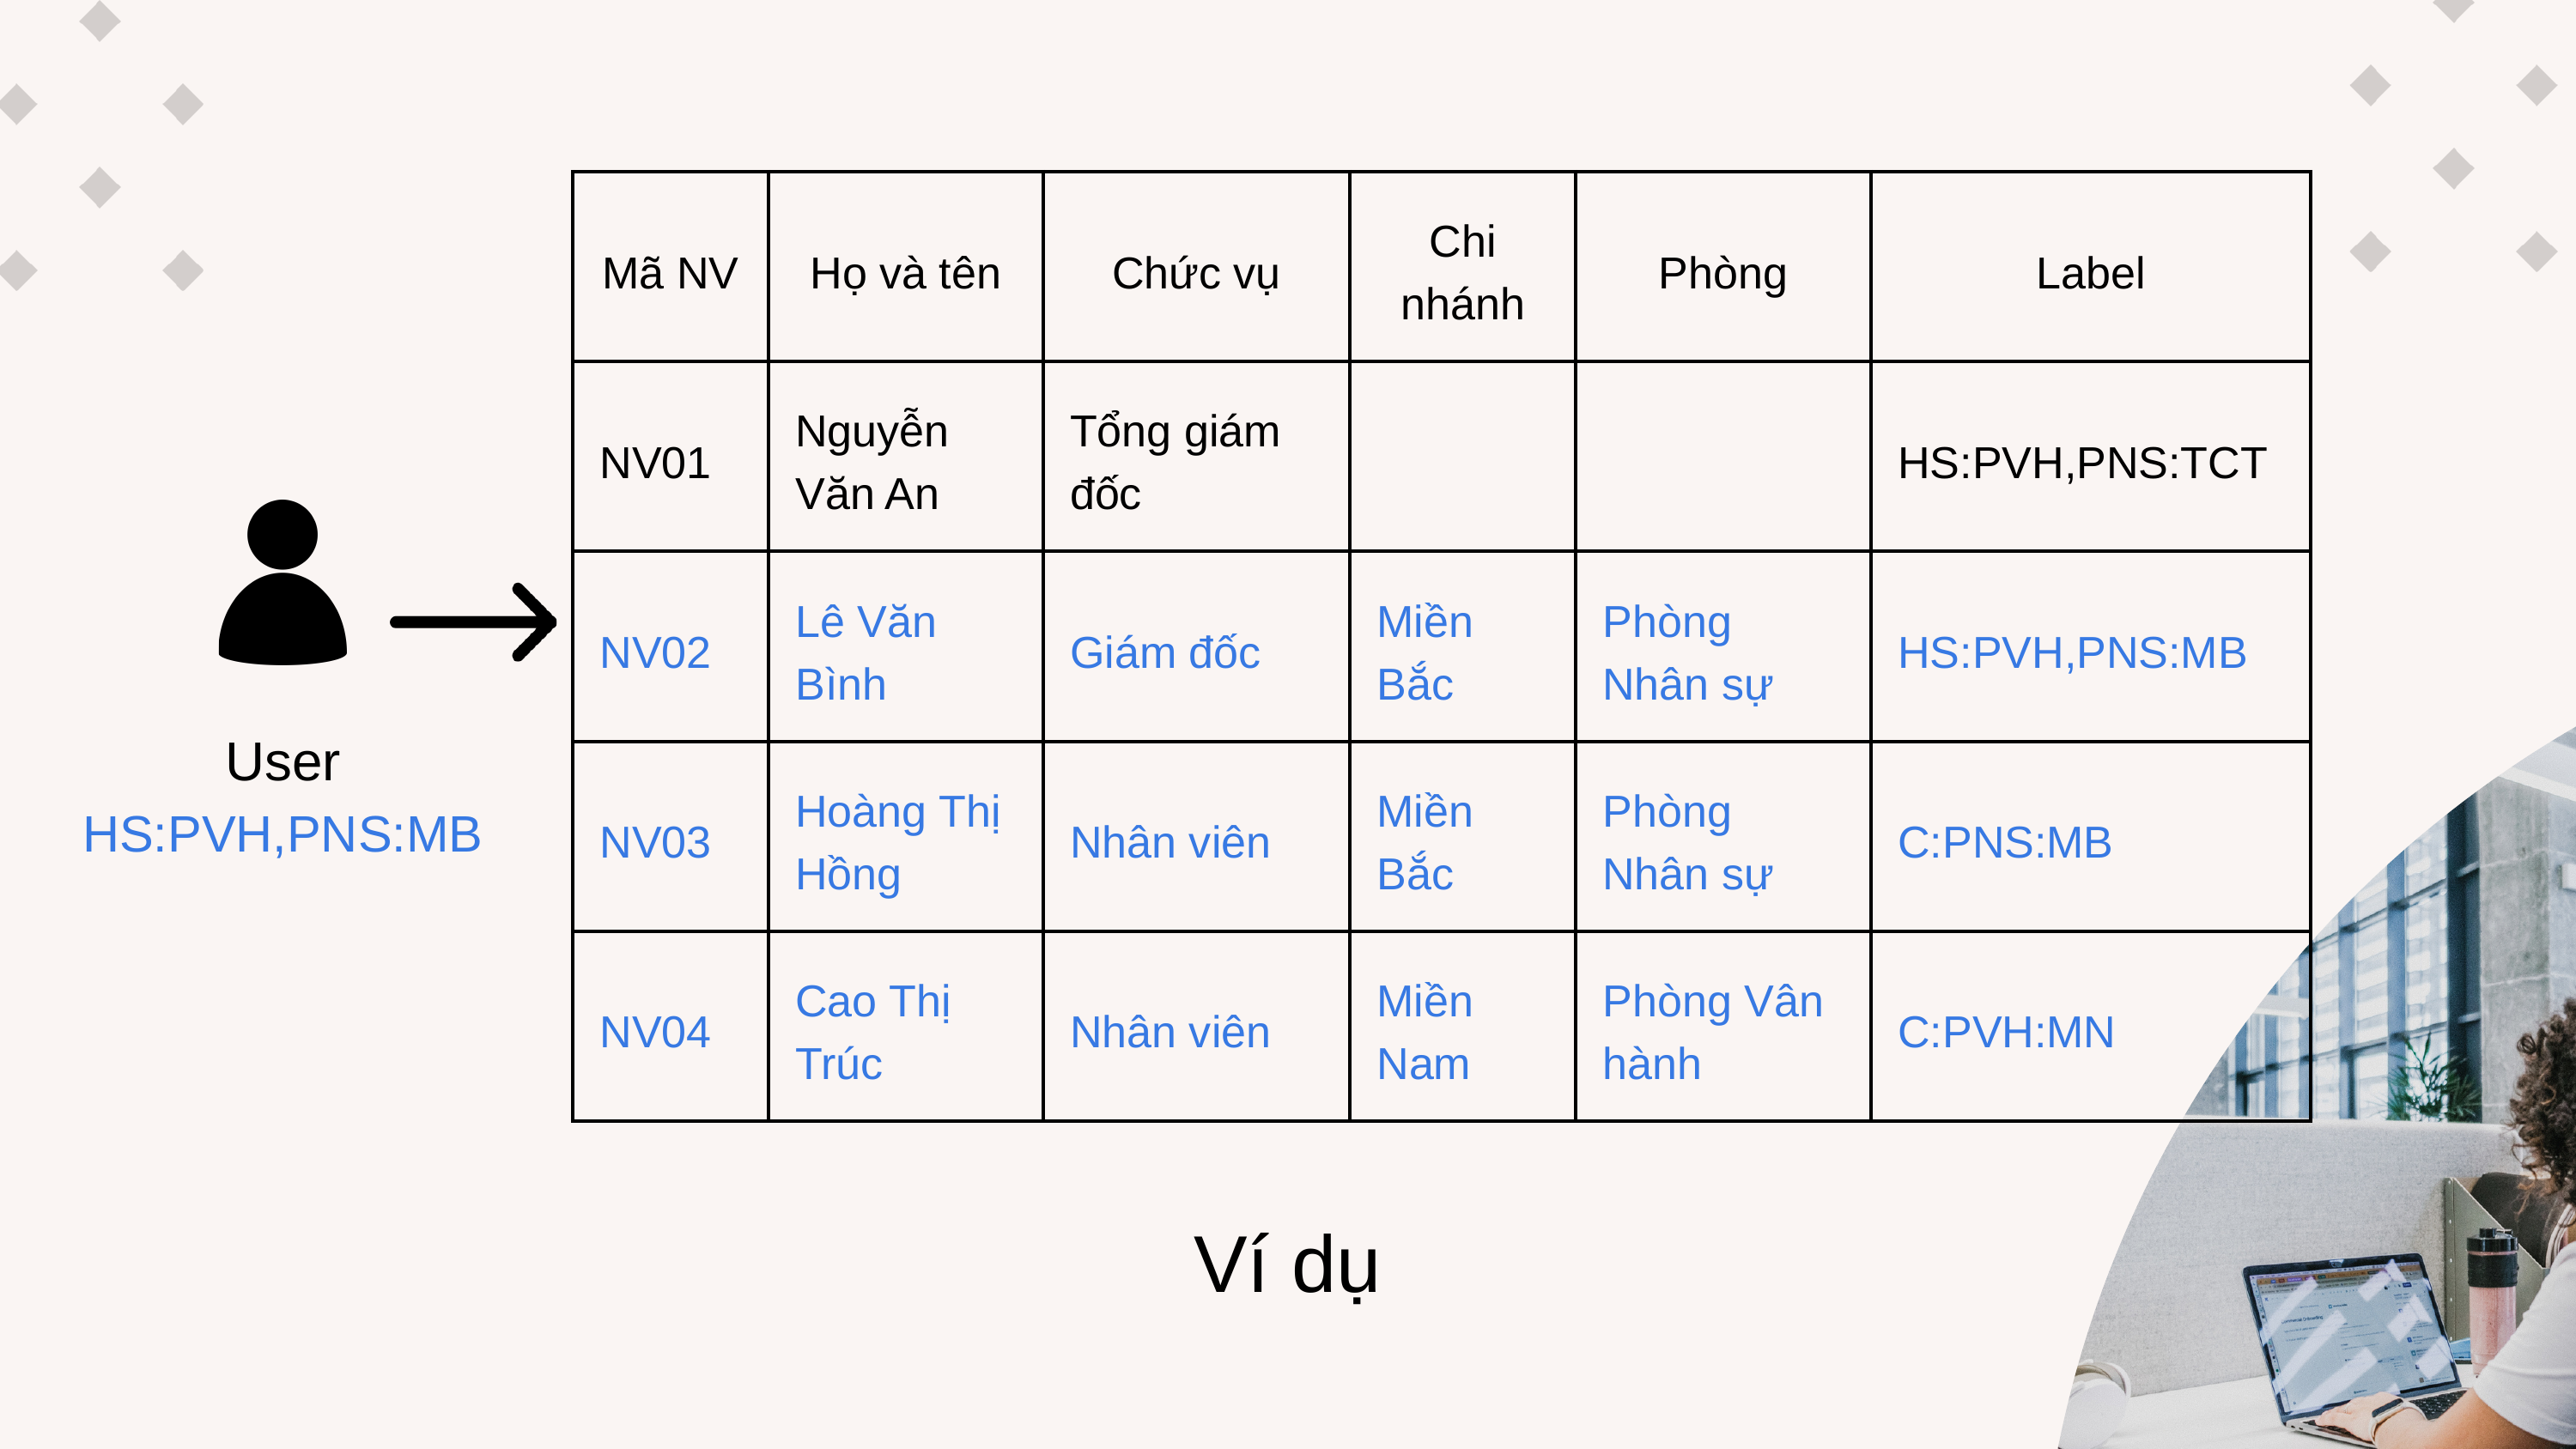

| Mã NV | Họ và tên | Chức vụ | Chi nhánh | Phòng | Label |
| --- | --- | --- | --- | --- | --- |
| NV01 | Nguyễn Văn An | Tổng giám đốc |  |  | HS:PVH,PNS:TCT |
| NV02 | Lê Văn Bình | Giám đốc | Miền Bắc | Phòng Nhân sự | HS:PVH,PNS:MB |
| NV03 | Hoàng Thị Hồng | Nhân viên | Miền Bắc | Phòng Nhân sự | C:PNS:MB |
| NV04 | Cao Thị Trúc | Nhân viên | Miền Nam | Phòng Vân hành | C:PVH:MN |

User
HS:PVH,PNS:MB
Ví dụ